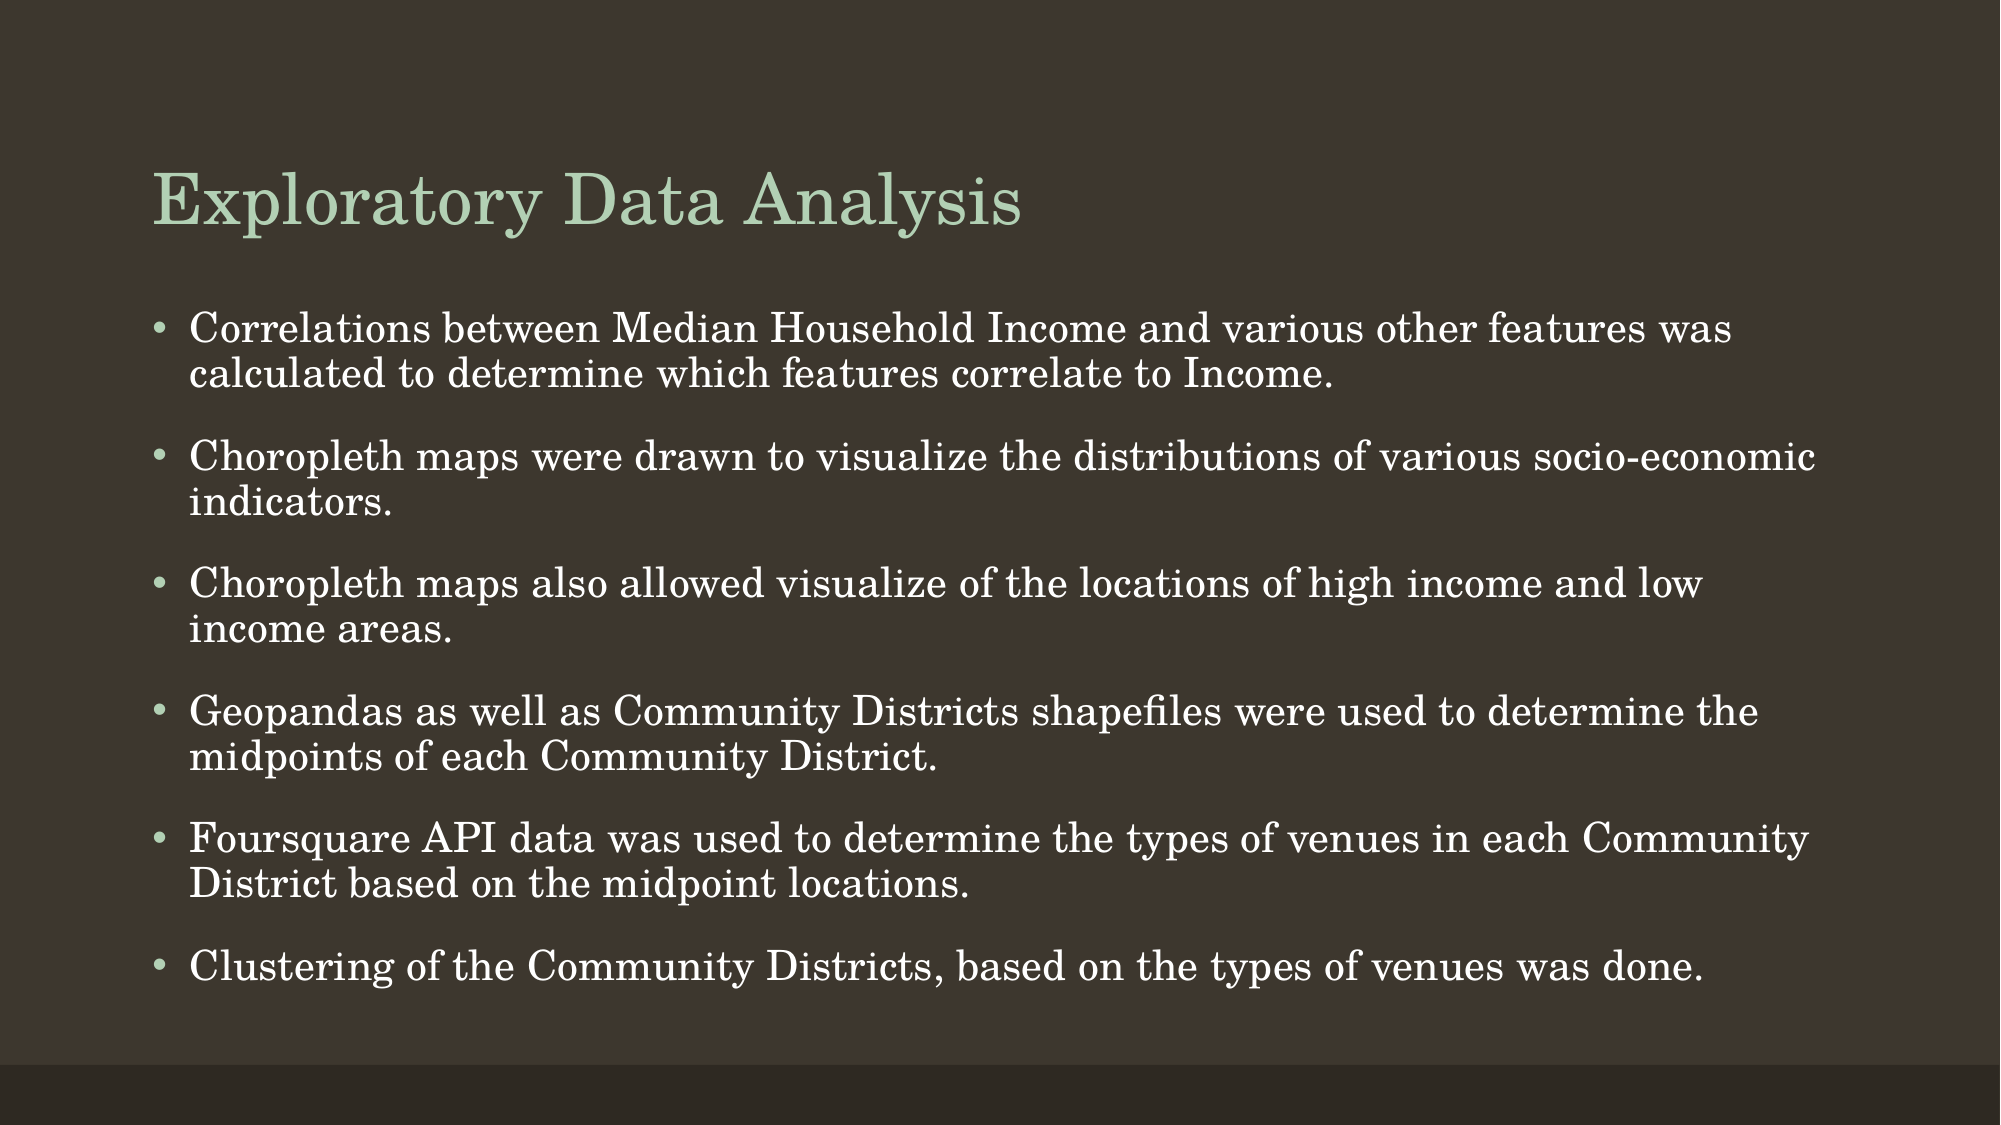

# Exploratory Data Analysis
Correlations between Median Household Income and various other features was calculated to determine which features correlate to Income.
Choropleth maps were drawn to visualize the distributions of various socio-economic indicators.
Choropleth maps also allowed visualize of the locations of high income and low income areas.
Geopandas as well as Community Districts shapefiles were used to determine the midpoints of each Community District.
Foursquare API data was used to determine the types of venues in each Community District based on the midpoint locations.
Clustering of the Community Districts, based on the types of venues was done.